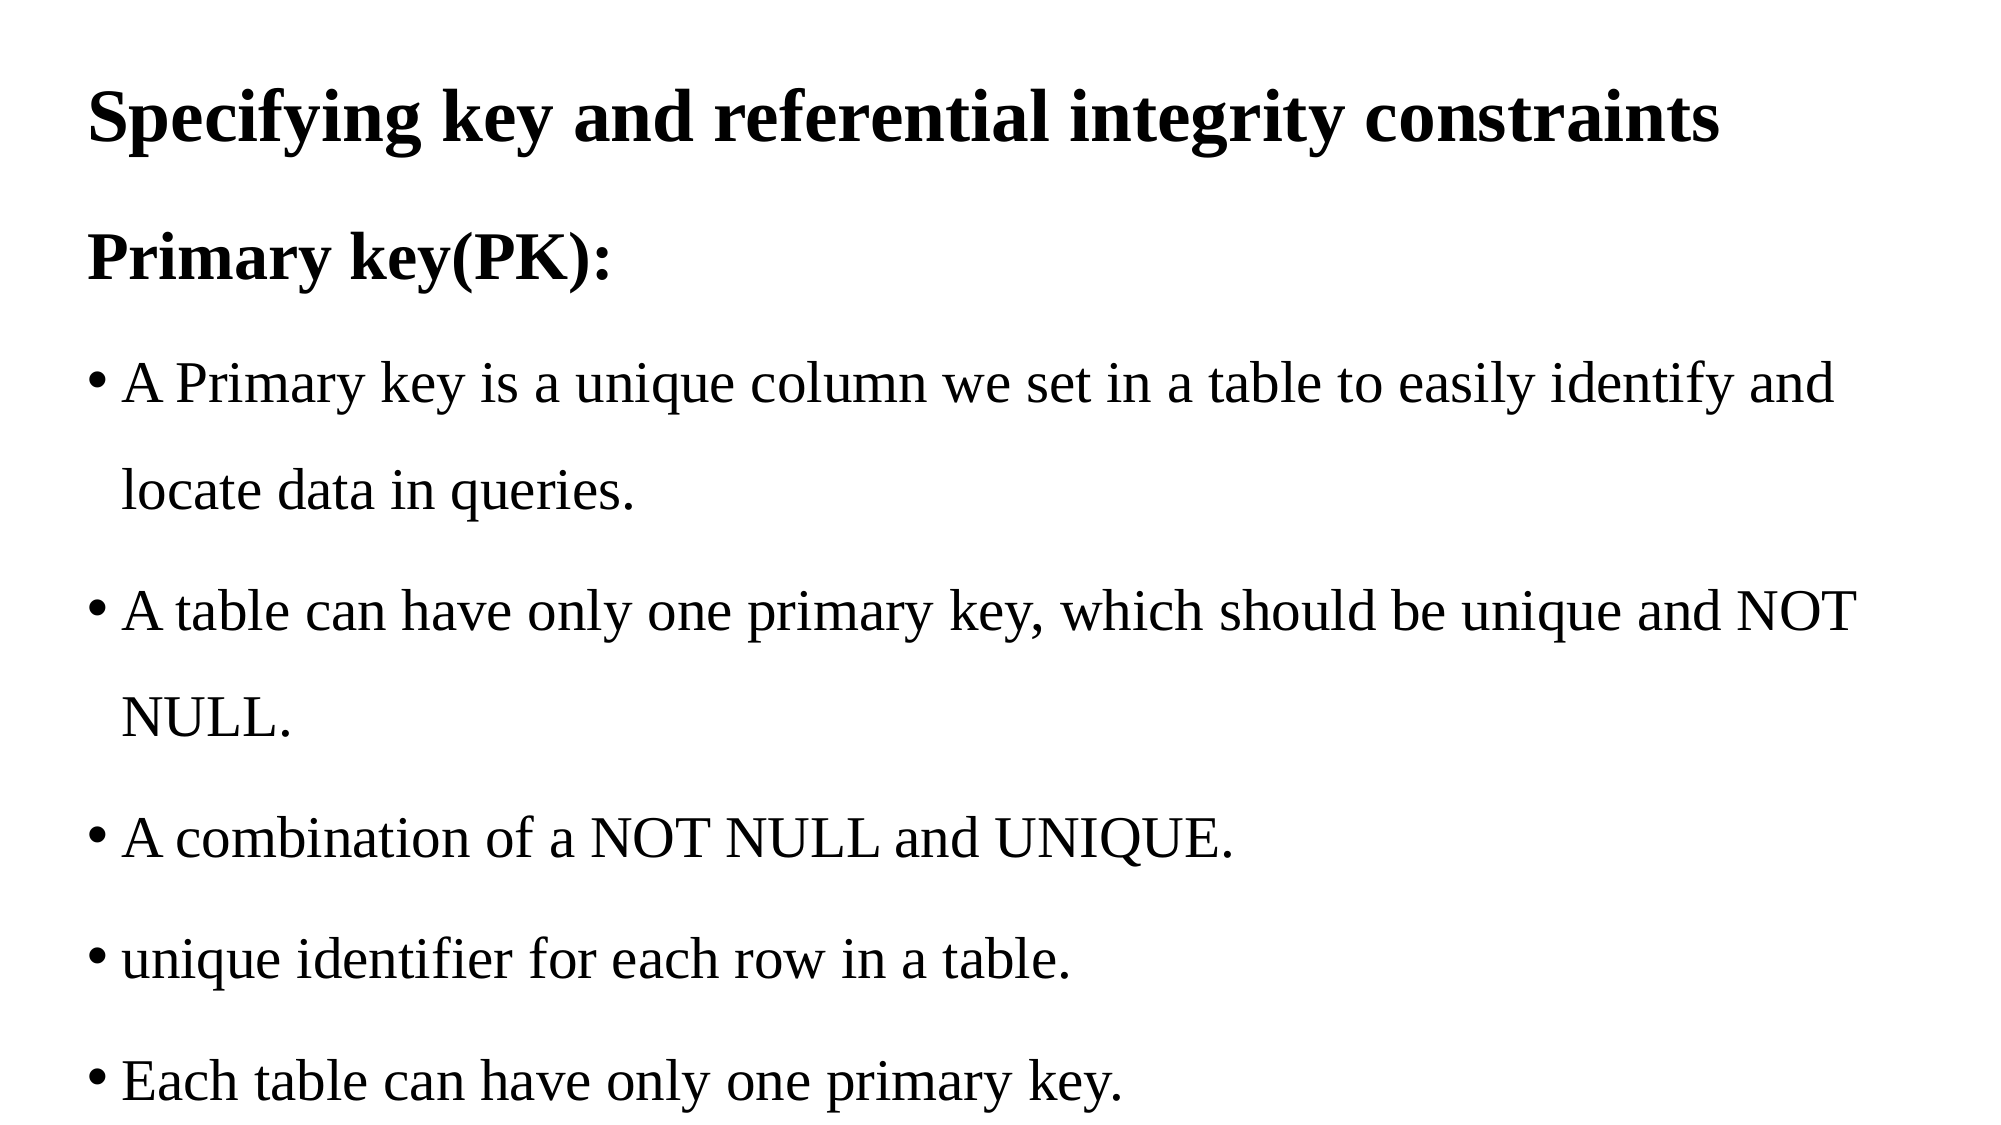

#
Specifying key and referential integrity constraints
Primary key(PK):
A Primary key is a unique column we set in a table to easily identify and locate data in queries.
A table can have only one primary key, which should be unique and NOT NULL.
A combination of a NOT NULL and UNIQUE.
unique identifier for each row in a table.
Each table can have only one primary key.